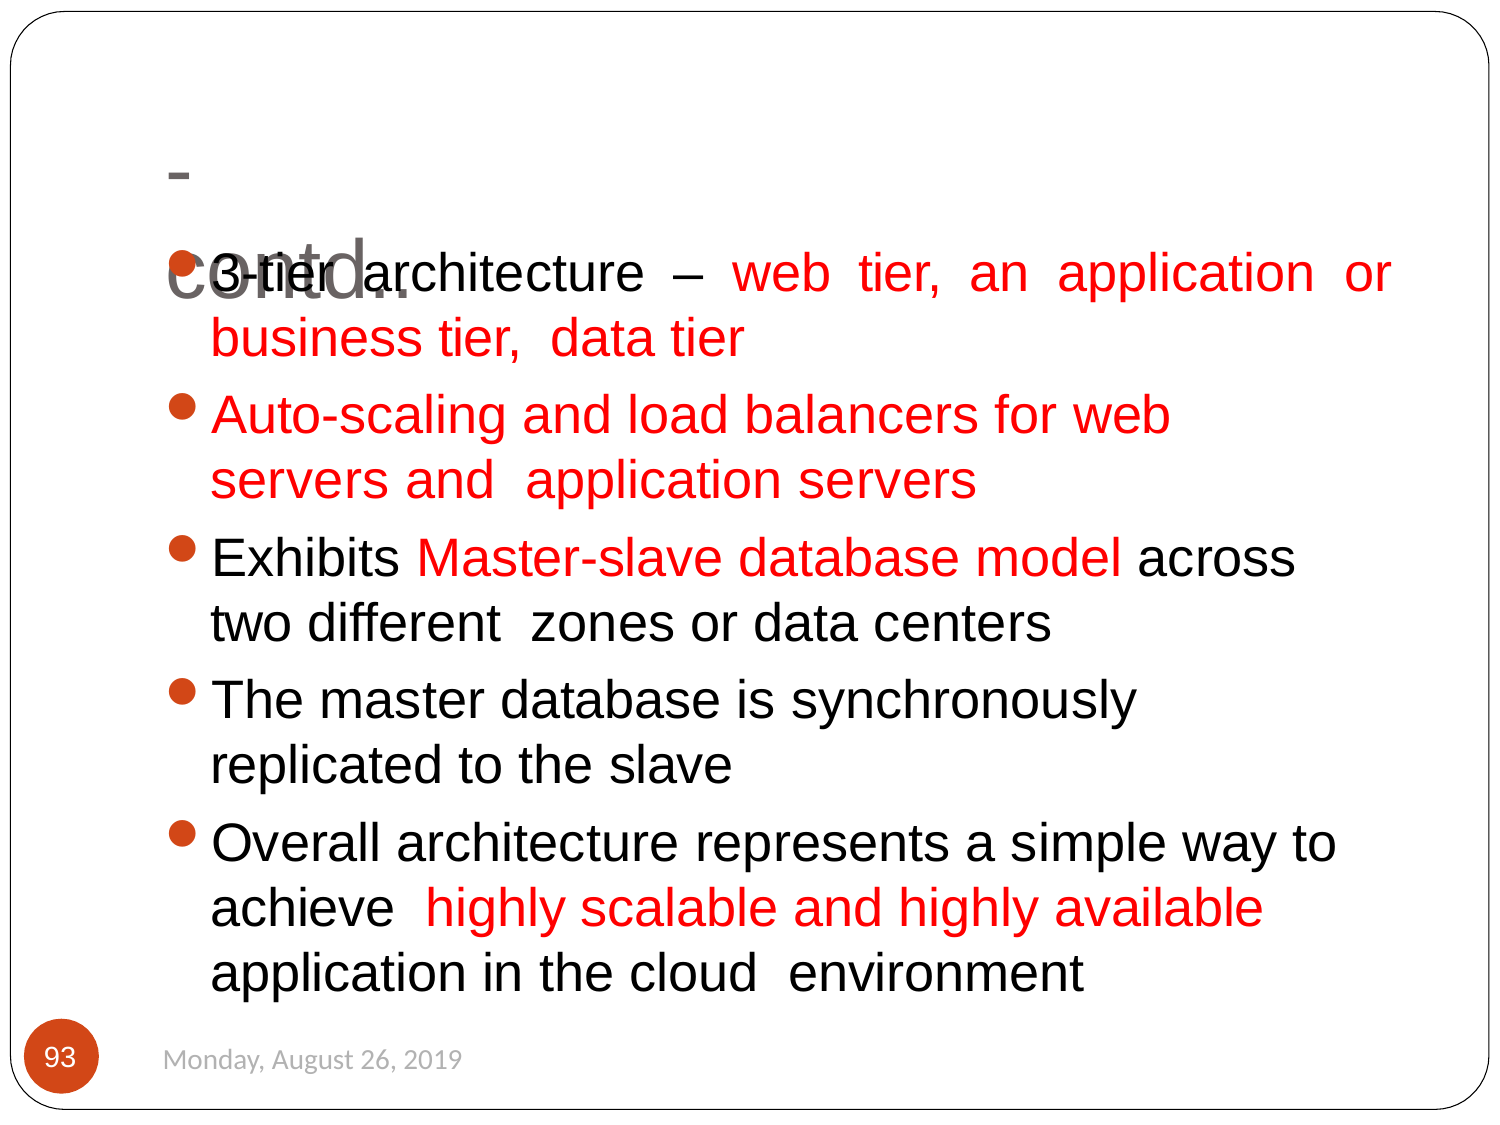

# -contd..
3-tier architecture – web tier, an application or business tier,  data tier
Auto-scaling and load balancers for web servers and  application servers
Exhibits Master-slave database model across two different  zones or data centers
The master database is synchronously replicated to the slave
Overall architecture represents a simple way to achieve  highly scalable and highly available application in the cloud  environment

93
Monday, August 26, 2019